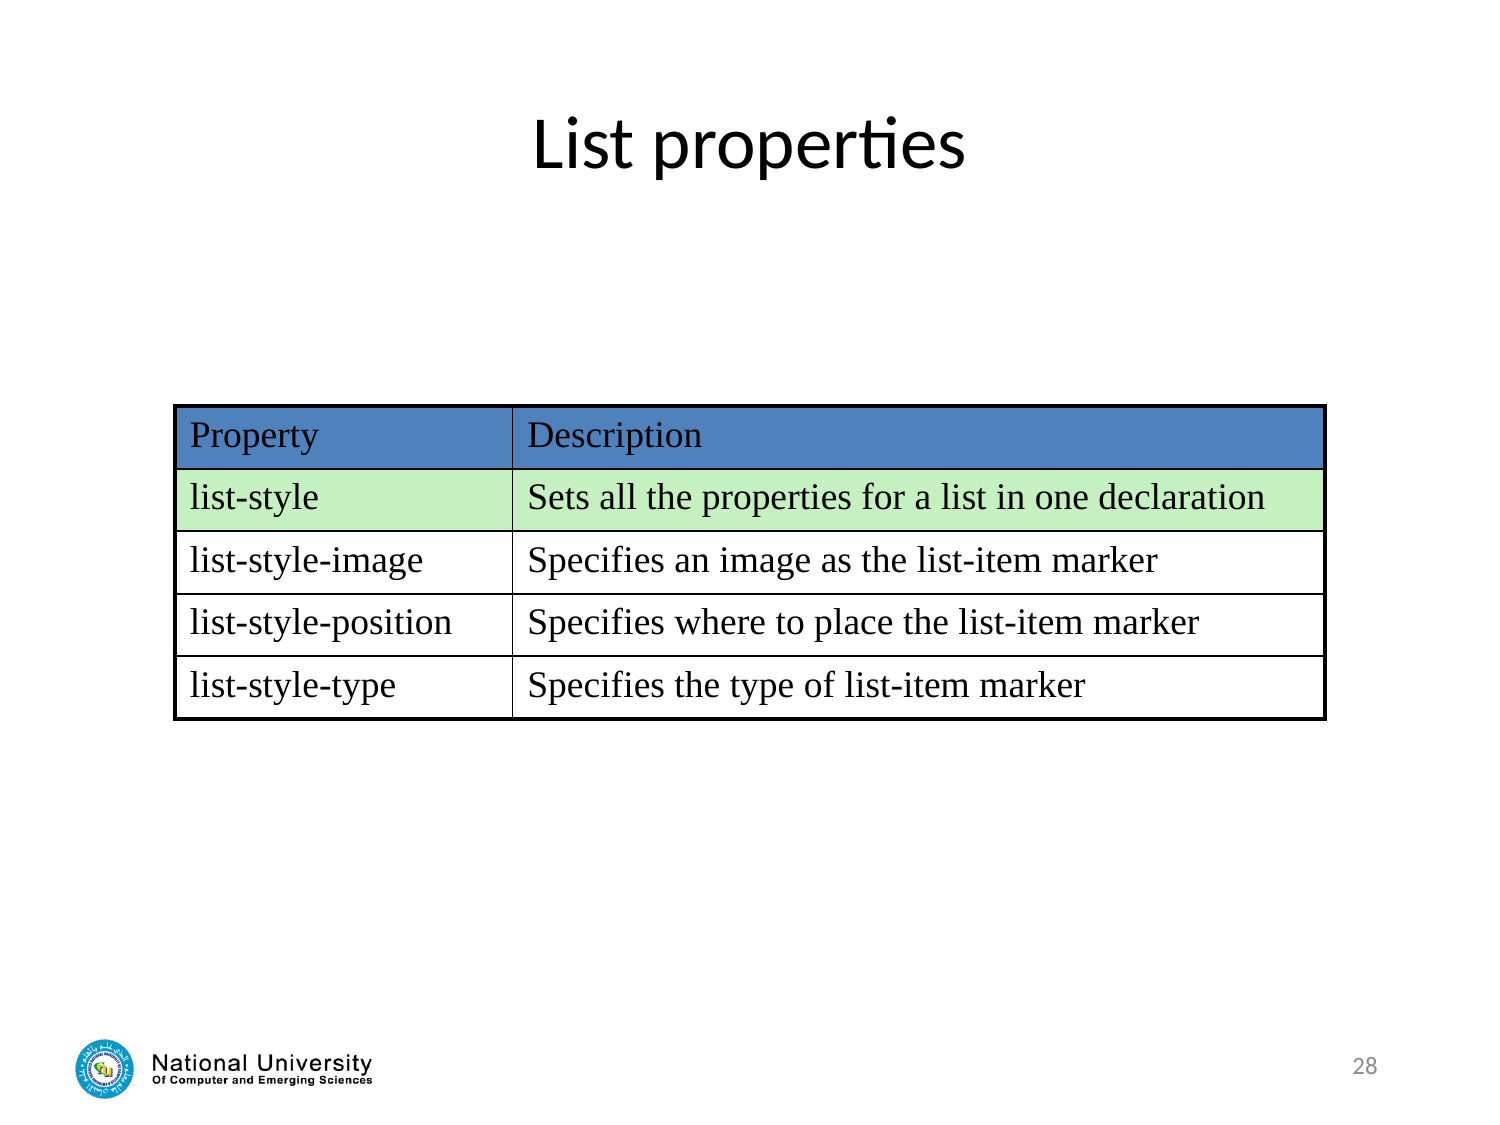

# List properties
| Property | Description |
| --- | --- |
| list-style | Sets all the properties for a list in one declaration |
| list-style-image | Specifies an image as the list-item marker |
| list-style-position | Specifies where to place the list-item marker |
| list-style-type | Specifies the type of list-item marker |
28